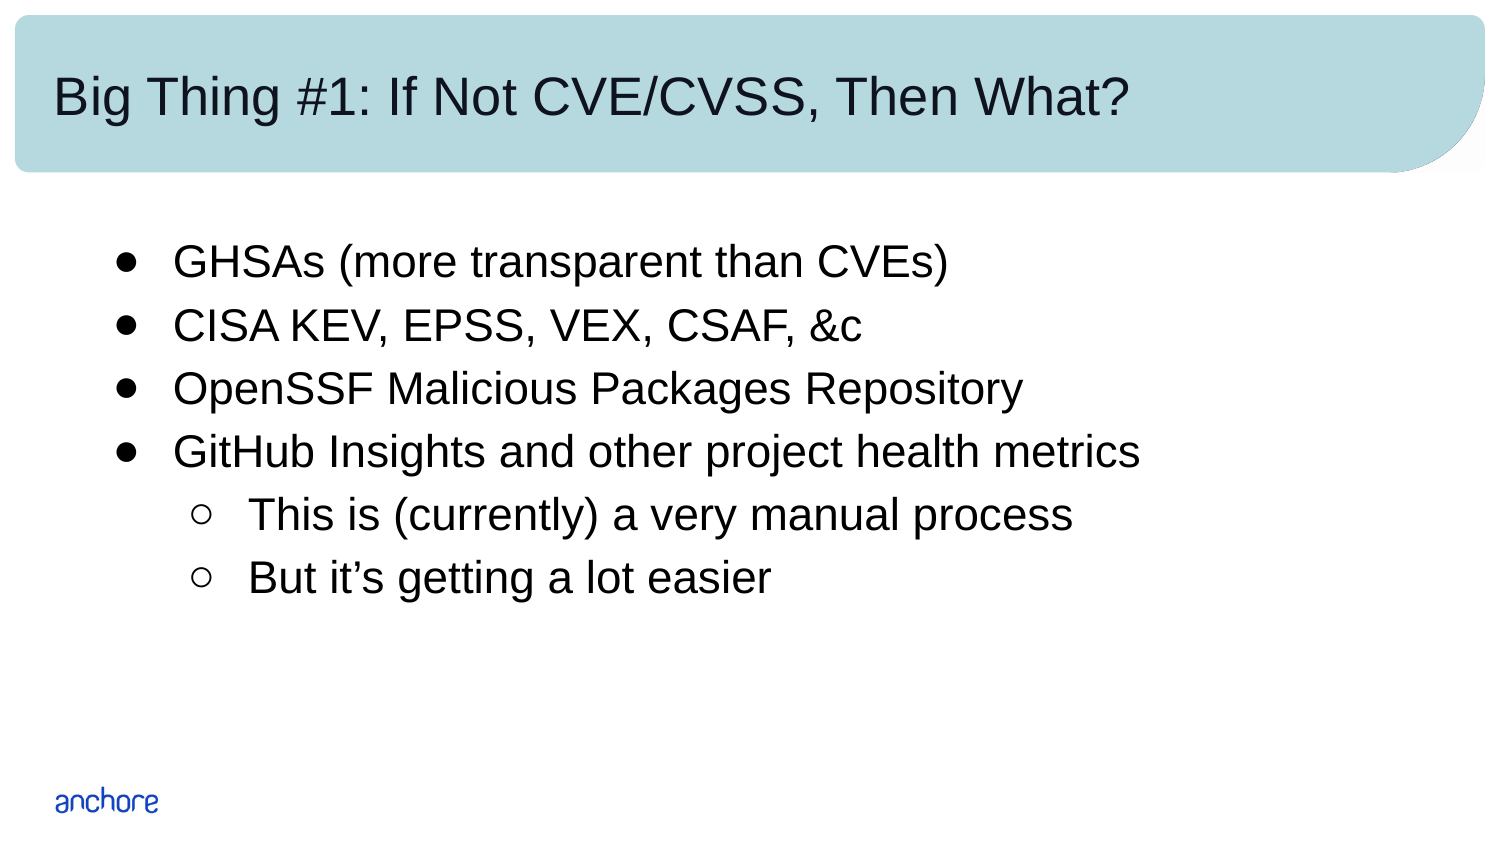

# Big Thing #1: If Not CVE/CVSS, Then What?
GHSAs (more transparent than CVEs)
CISA KEV, EPSS, VEX, CSAF, &c
OpenSSF Malicious Packages Repository
GitHub Insights and other project health metrics
This is (currently) a very manual process
But it’s getting a lot easier